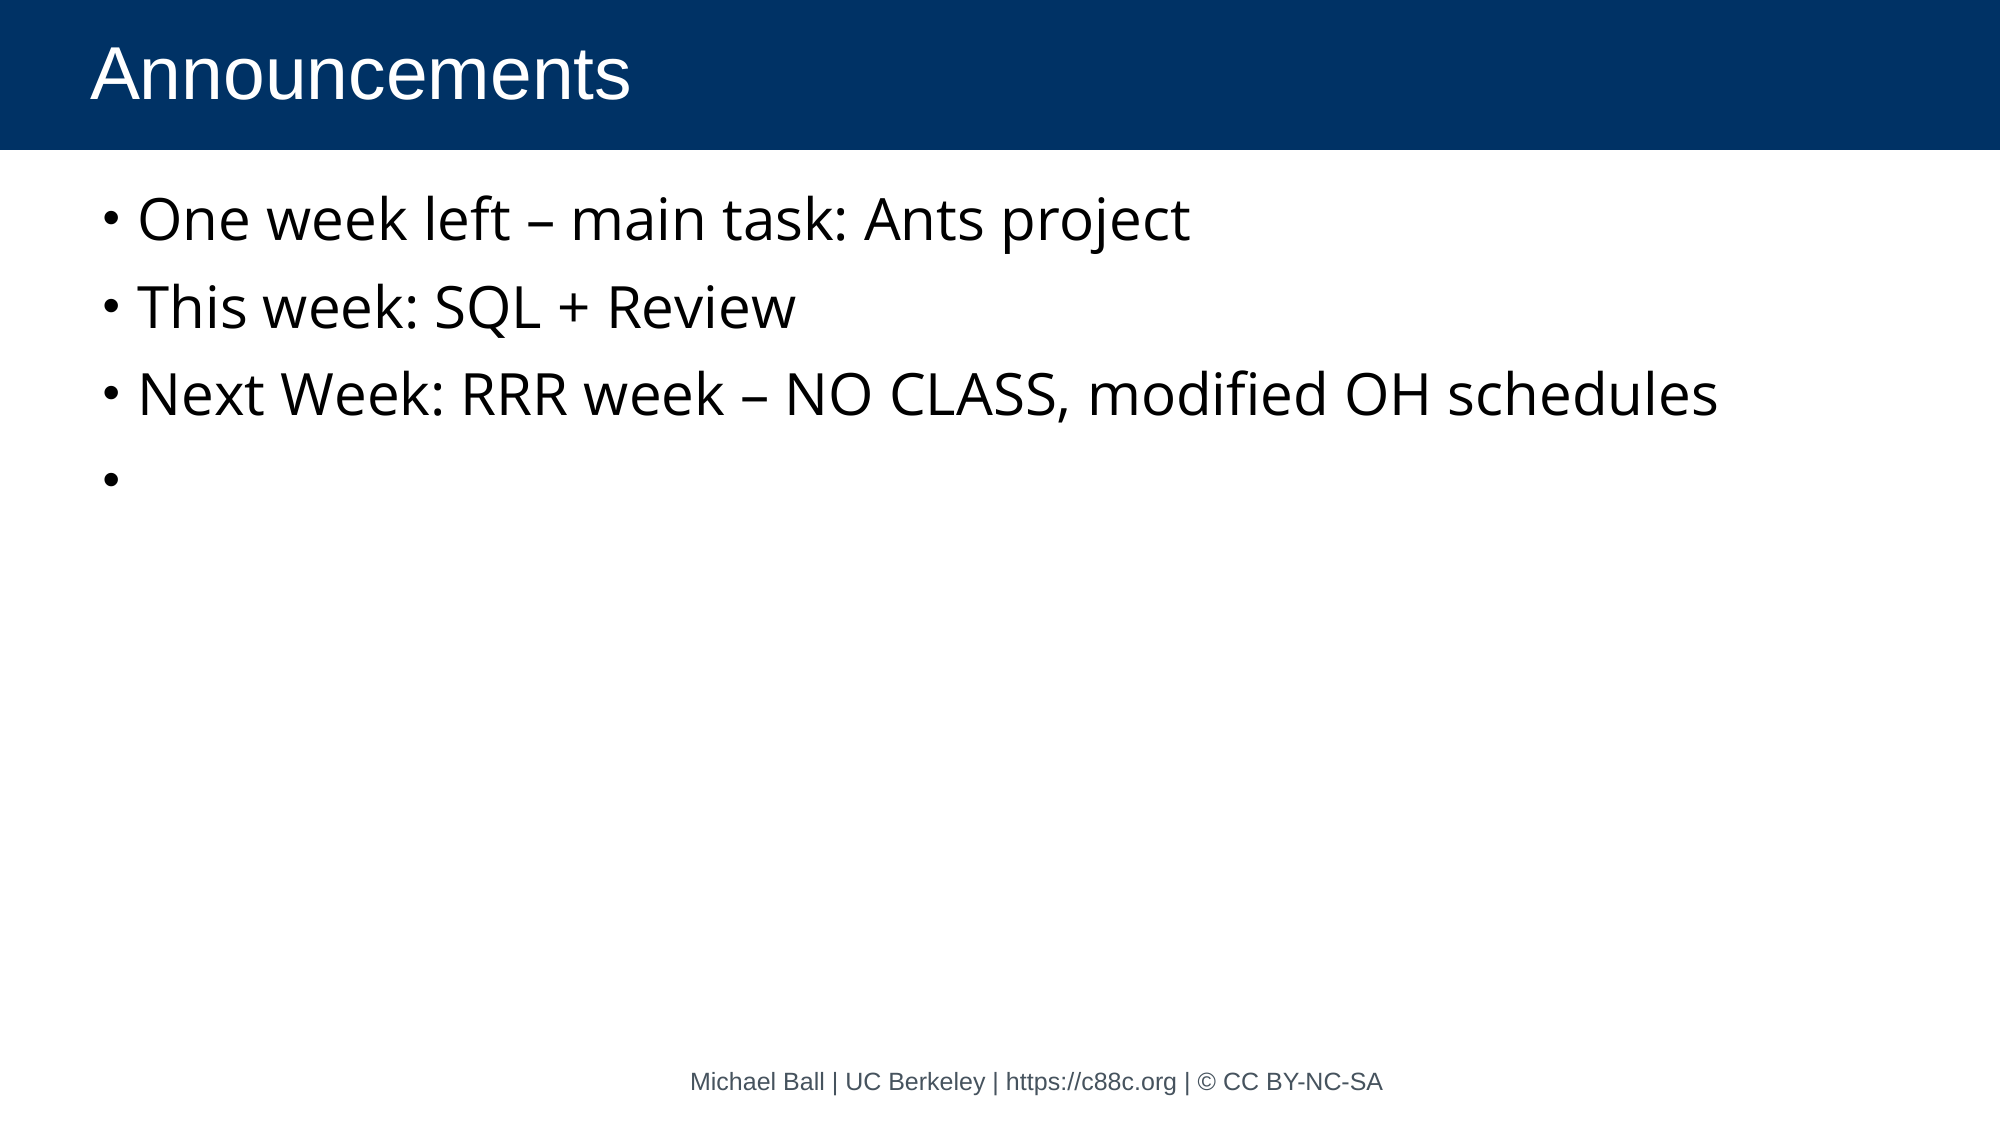

# Announcements
 One week left – main task: Ants project
 This week: SQL + Review
 Next Week: RRR week – NO CLASS, modified OH schedules

Michael Ball | UC Berkeley | https://c88c.org | © CC BY-NC-SA